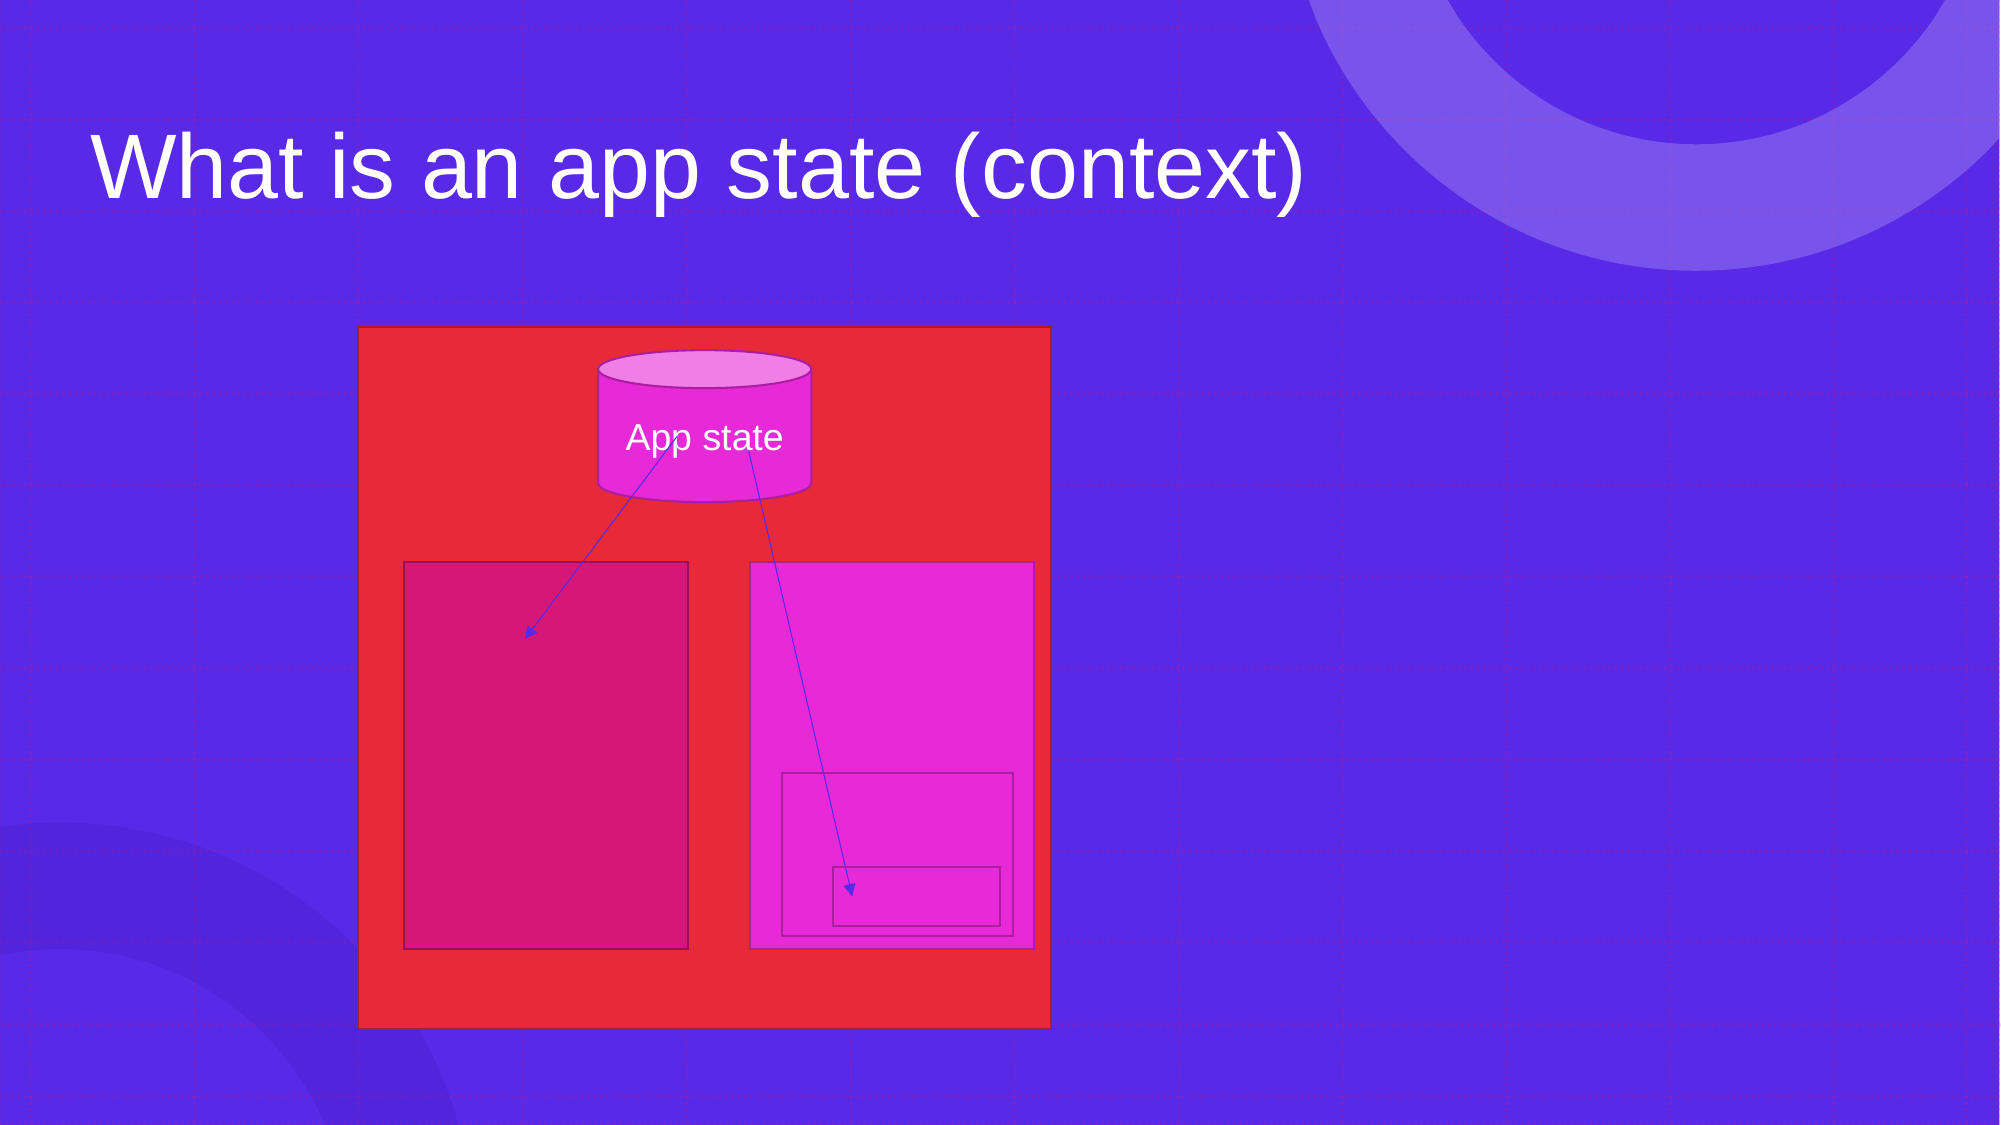

# What is an app state (context)

App state